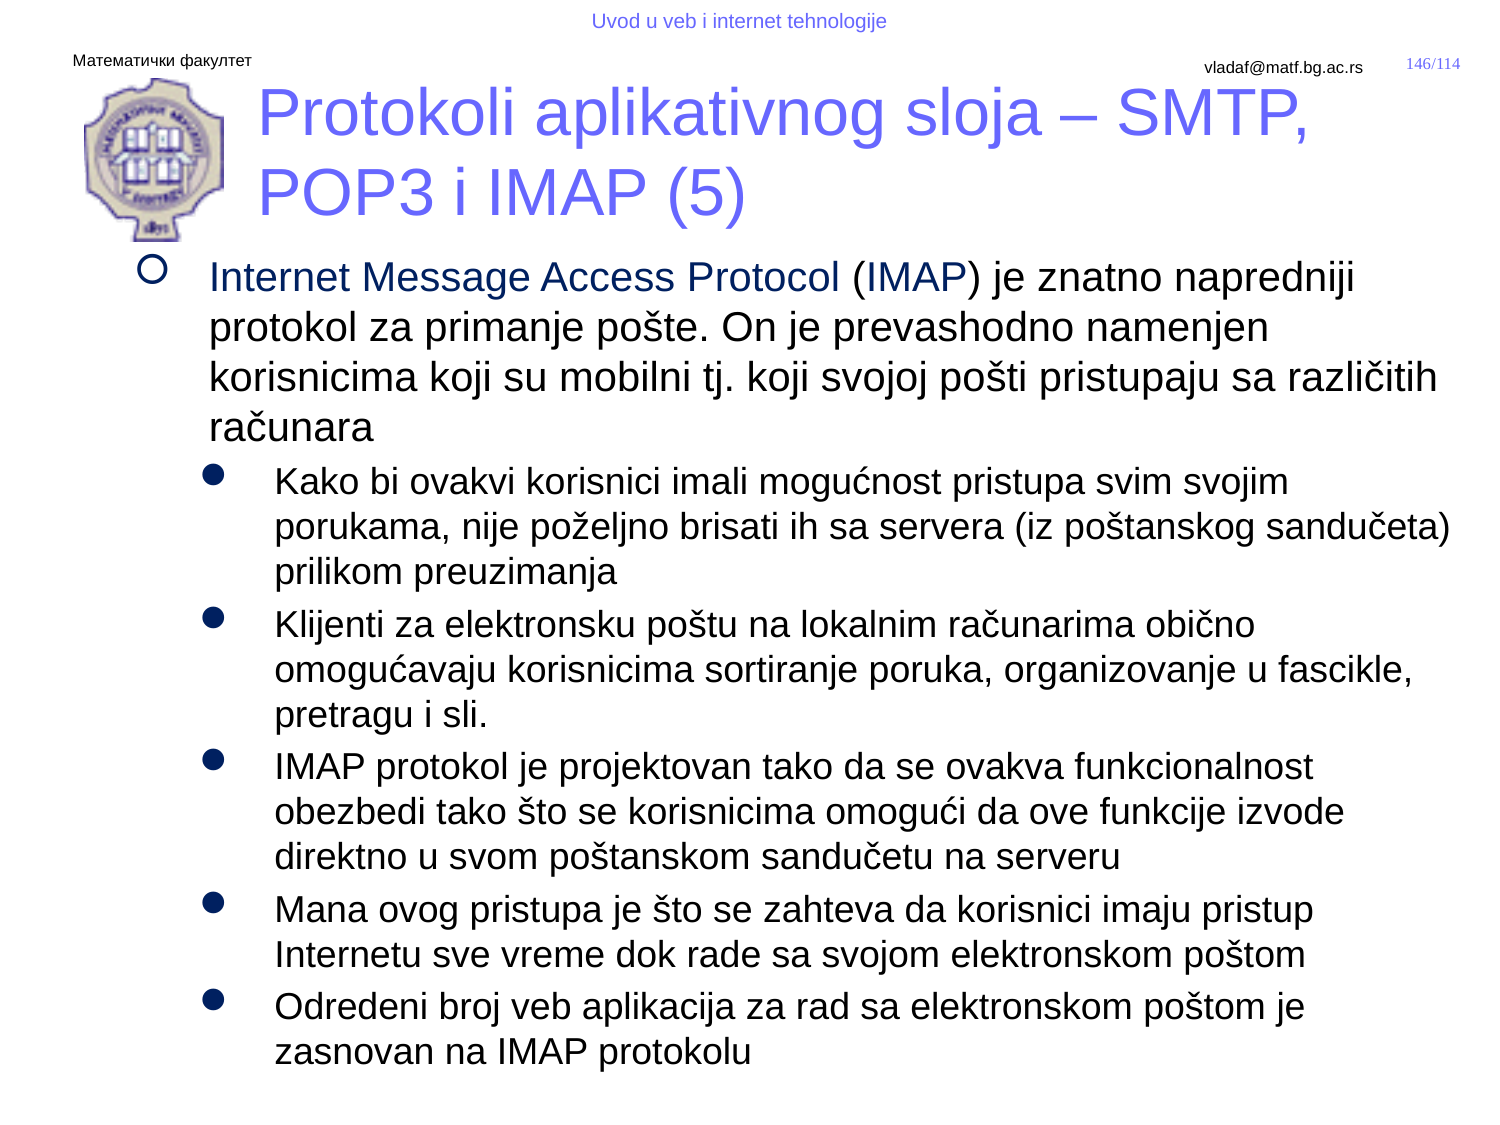

# Protokoli aplikativnog sloja – SMTP, POP3 i IMAP (5)
Internet Message Access Protocol (IMAP) je znatno napredniji protokol za primanje pošte. On je prevashodno namenjen korisnicima koji su mobilni tj. koji svojoj pošti pristupaju sa različitih računara
Kako bi ovakvi korisnici imali mogućnost pristupa svim svojim porukama, nije poželjno brisati ih sa servera (iz poštanskog sandučeta) prilikom preuzimanja
Klijenti za elektronsku poštu na lokalnim računarima obično omogućavaju korisnicima sortiranje poruka, organizovanje u fascikle, pretragu i sli.
IMAP protokol je projektovan tako da se ovakva funkcionalnost obezbedi tako što se korisnicima omogući da ove funkcije izvode direktno u svom poštanskom sandučetu na serveru
Mana ovog pristupa je što se zahteva da korisnici imaju pristup Internetu sve vreme dok rade sa svojom elektronskom poštom
Odredeni broj veb aplikacija za rad sa elektronskom poštom je zasnovan na IMAP protokolu